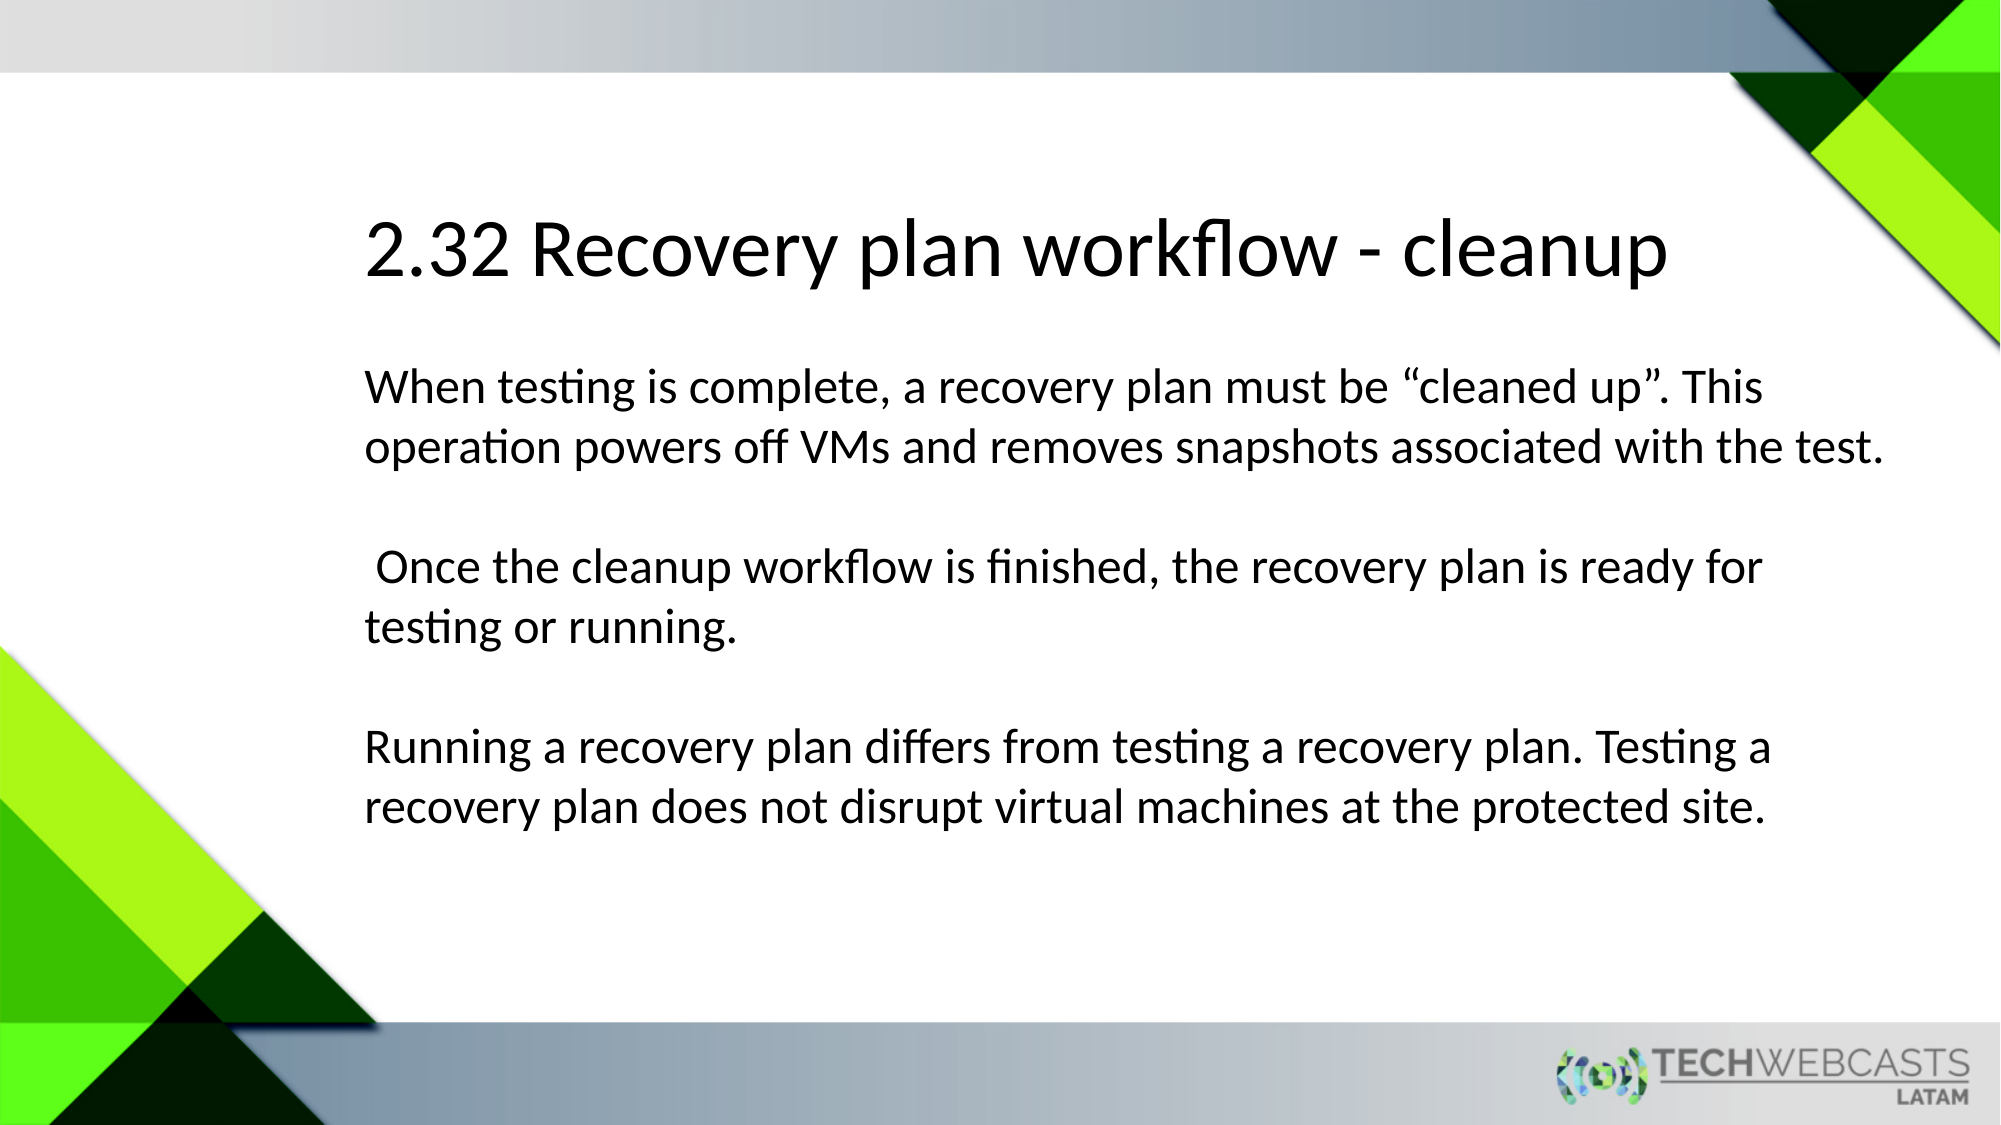

2.32 Recovery plan workflow - cleanup

When testing is complete, a recovery plan must be “cleaned up”. This operation powers off VMs and removes snapshots associated with the test.

 Once the cleanup workflow is finished, the recovery plan is ready for testing or running.

Running a recovery plan differs from testing a recovery plan. Testing a recovery plan does not disrupt virtual machines at the protected site.